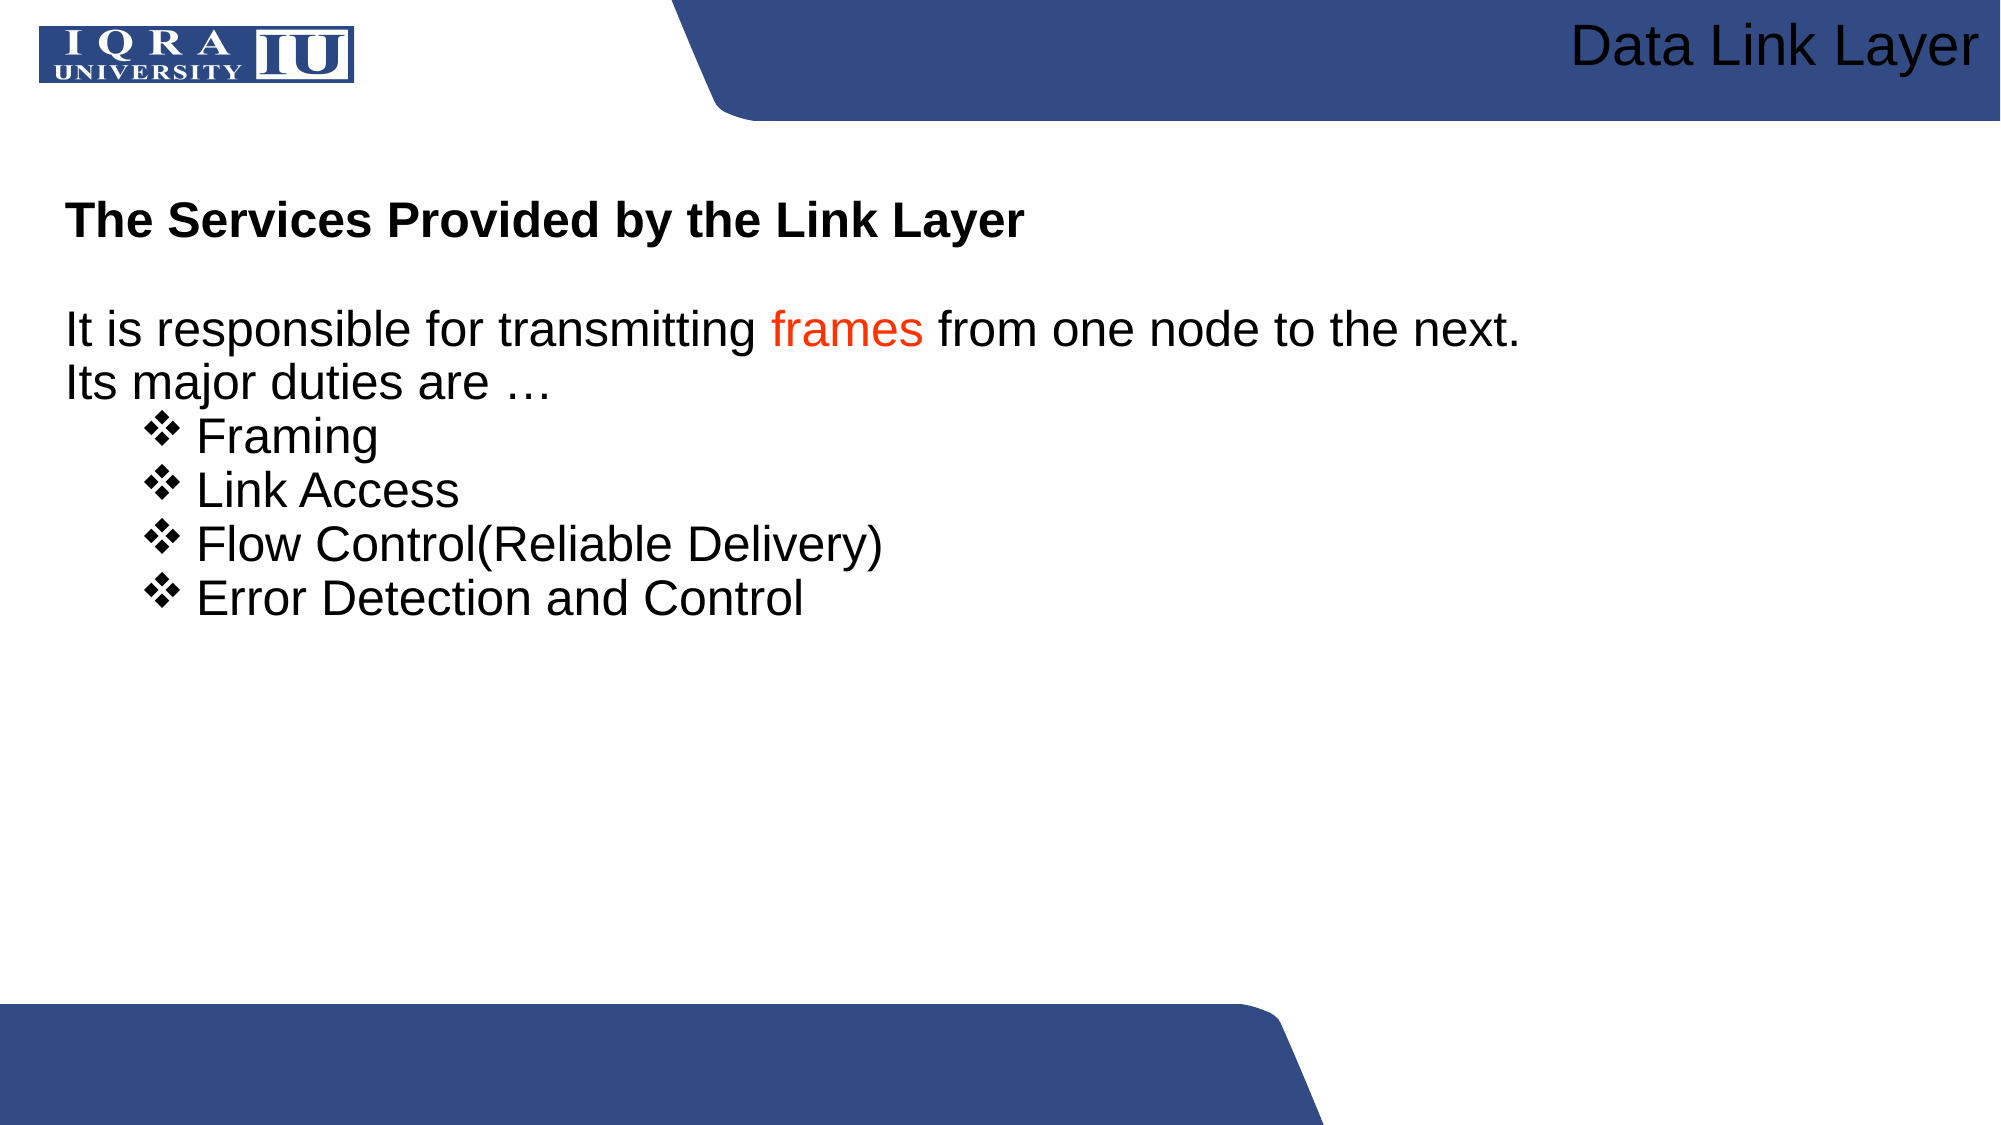

Data Link Layer
The Services Provided by the Link Layer

It is responsible for transmitting frames from one node to the next.
Its major duties are …
Framing
Link Access
Flow Control(Reliable Delivery)
Error Detection and Control